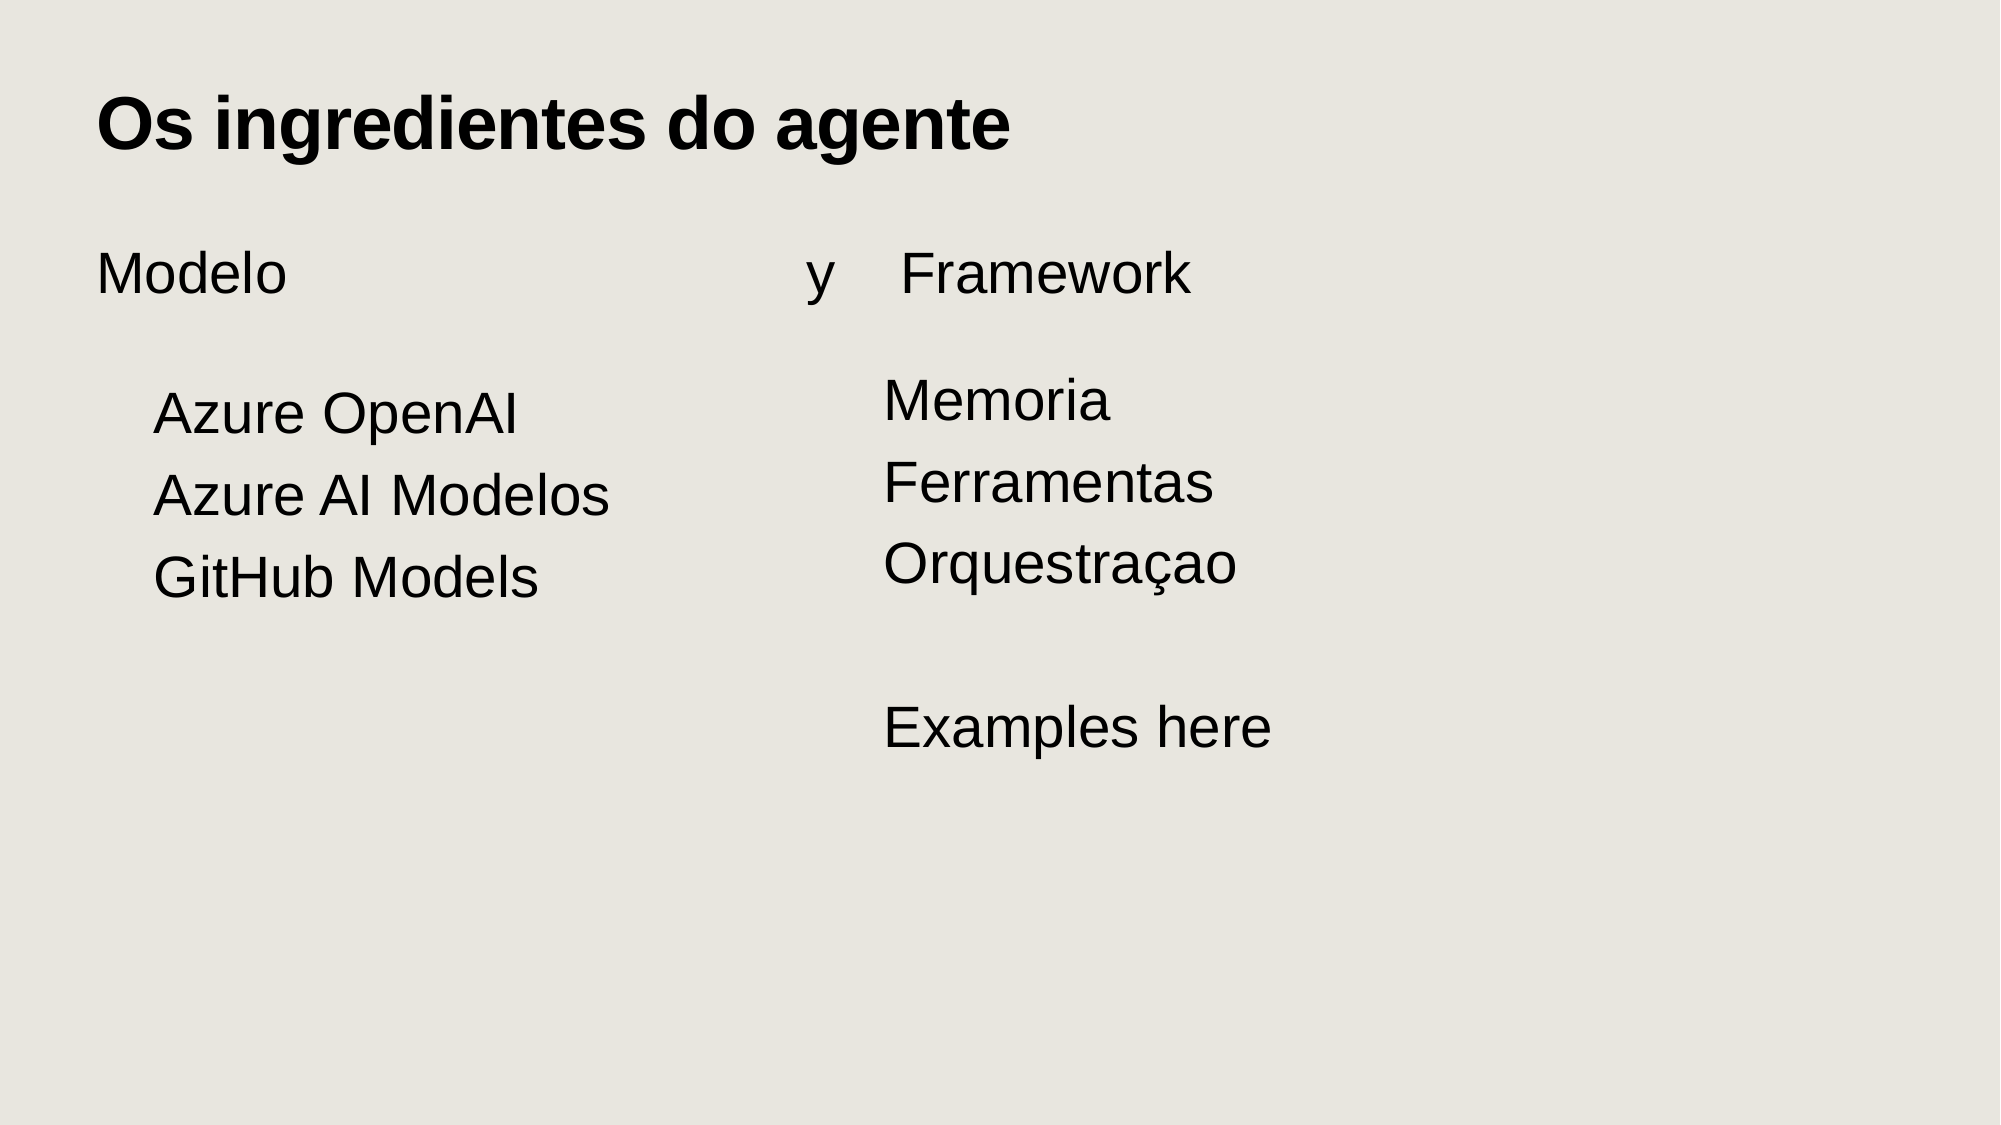

# Os ingredientes do agente
Modelo                                y    Framework
Memoria
Ferramentas
Orquestraçao

Examples here
Azure OpenAI
Azure AI Modelos
GitHub Models